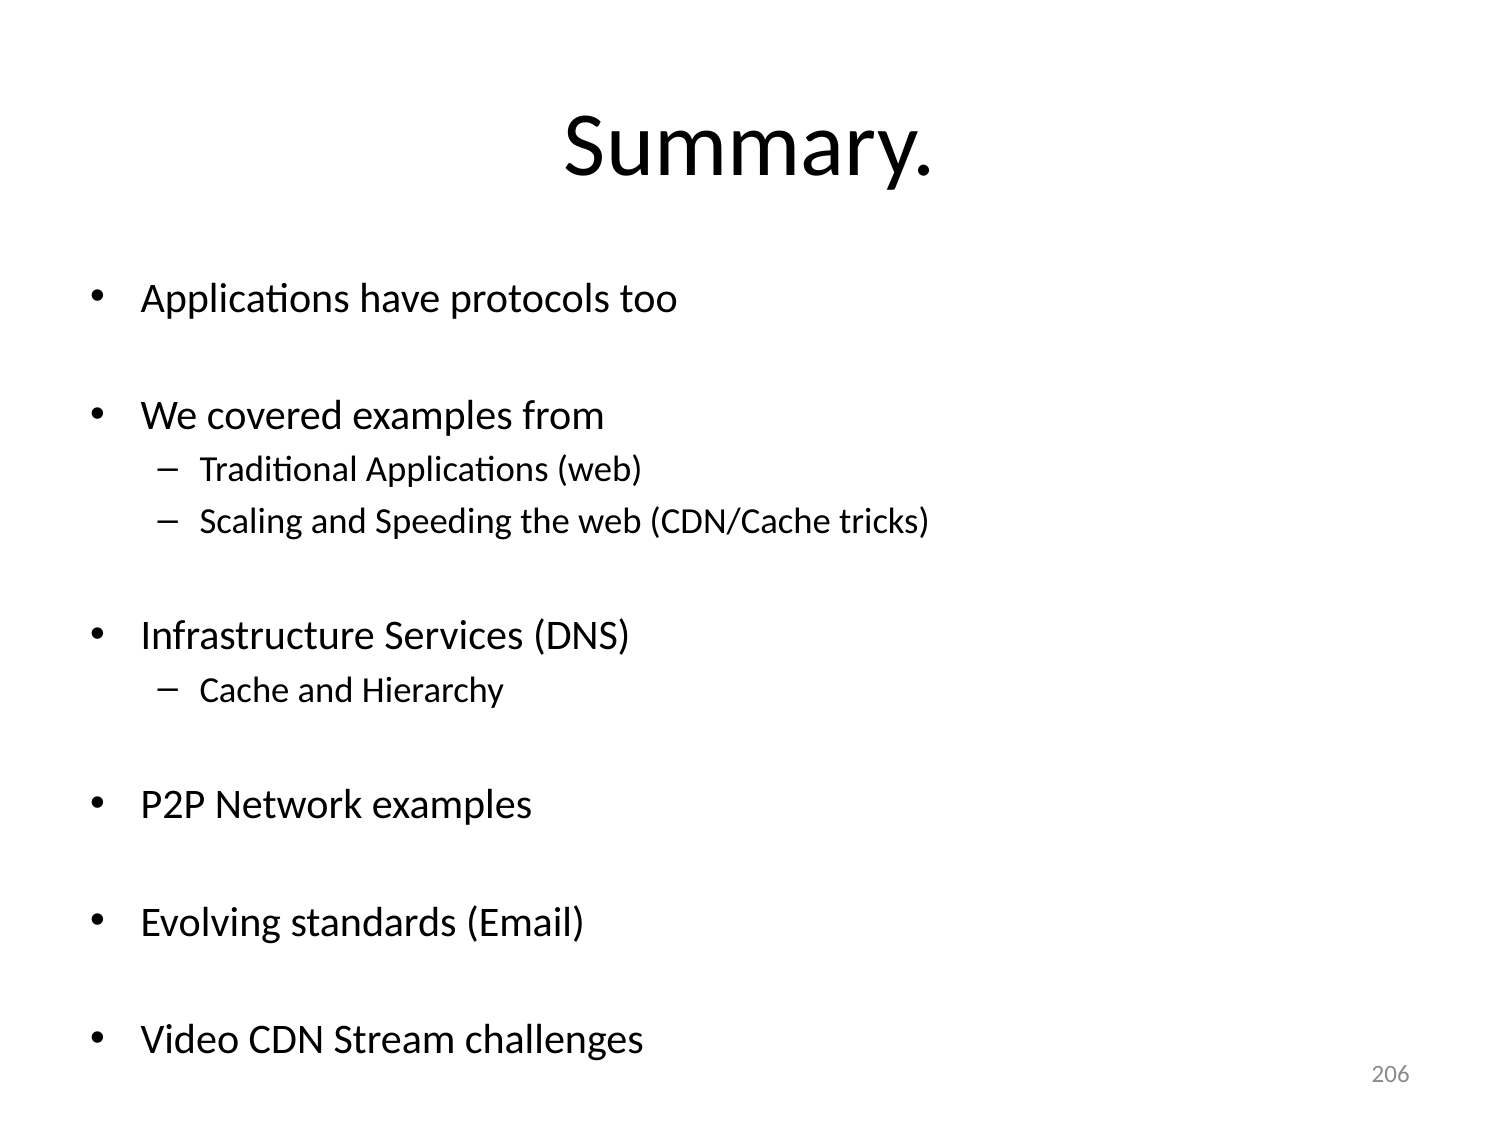

# Summary.
Applications have protocols too

We covered examples from
Traditional Applications (web)
Scaling and Speeding the web (CDN/Cache tricks)

Infrastructure Services (DNS)
Cache and Hierarchy

P2P Network examples

Evolving standards (Email)

Video CDN Stream challenges

206